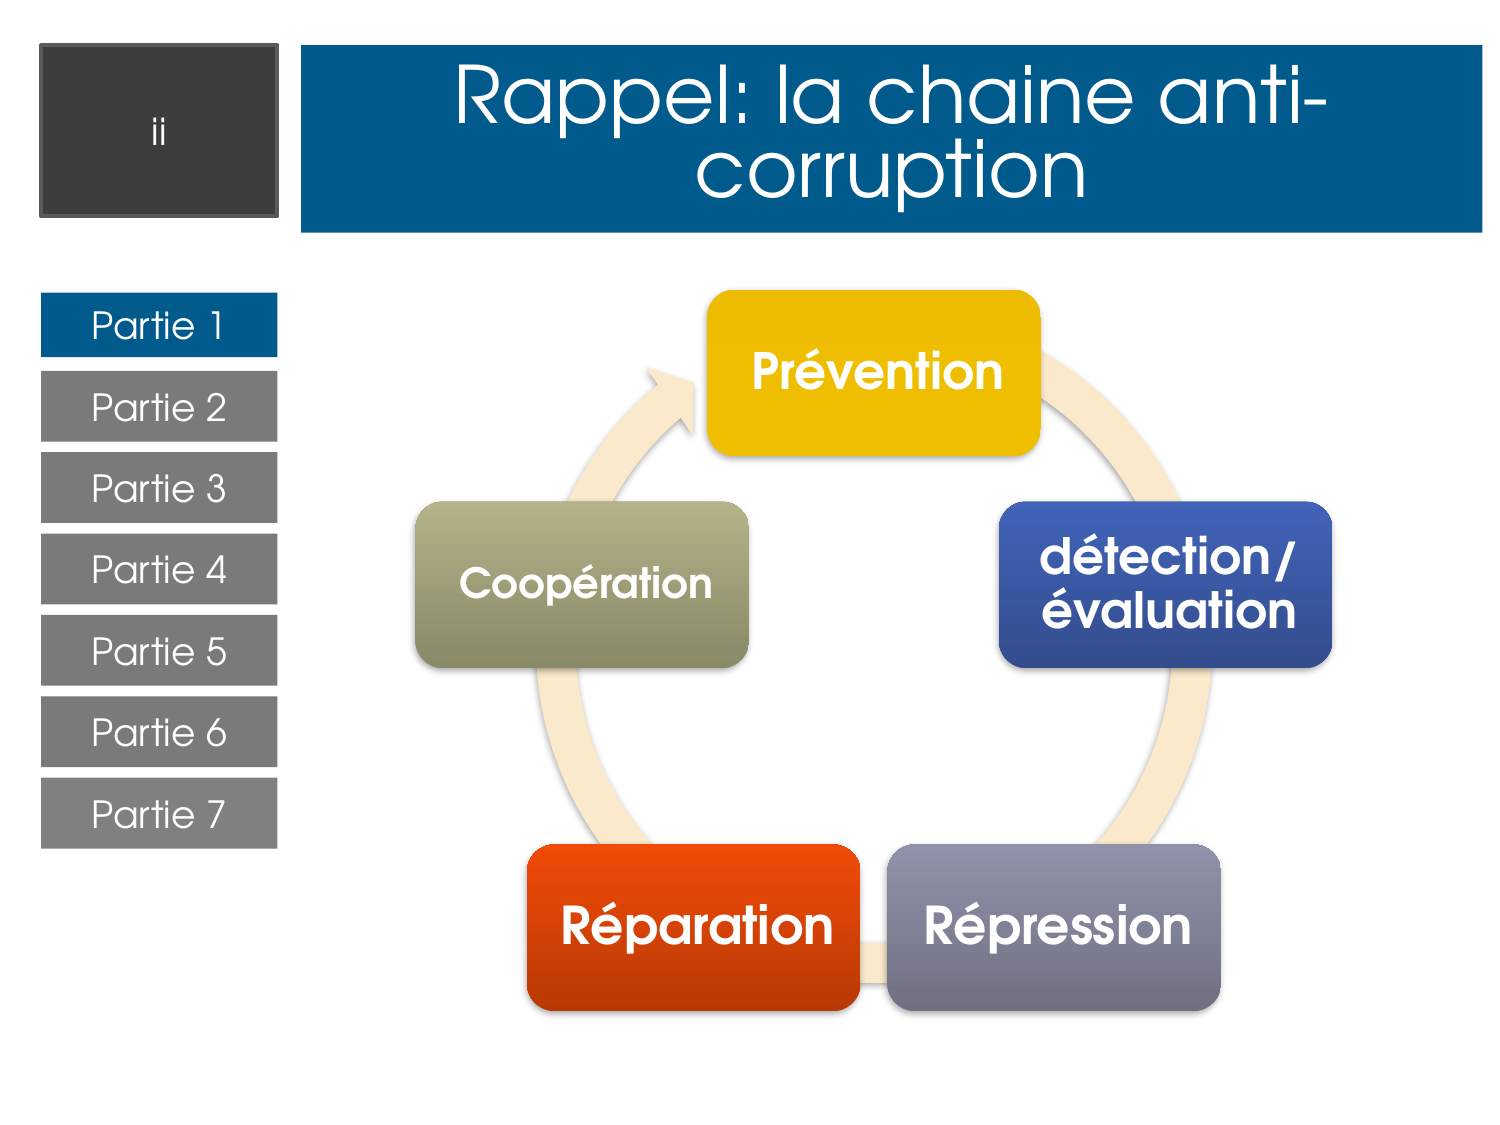

ii
# Rappel: la chaine anti-corruption
Prévention
détection/évaluation
Répression
Réparation
Coopération
Partie 1
Partie 2
Partie 3
Partie 4
Partie 5
Partie 6
Partie 7